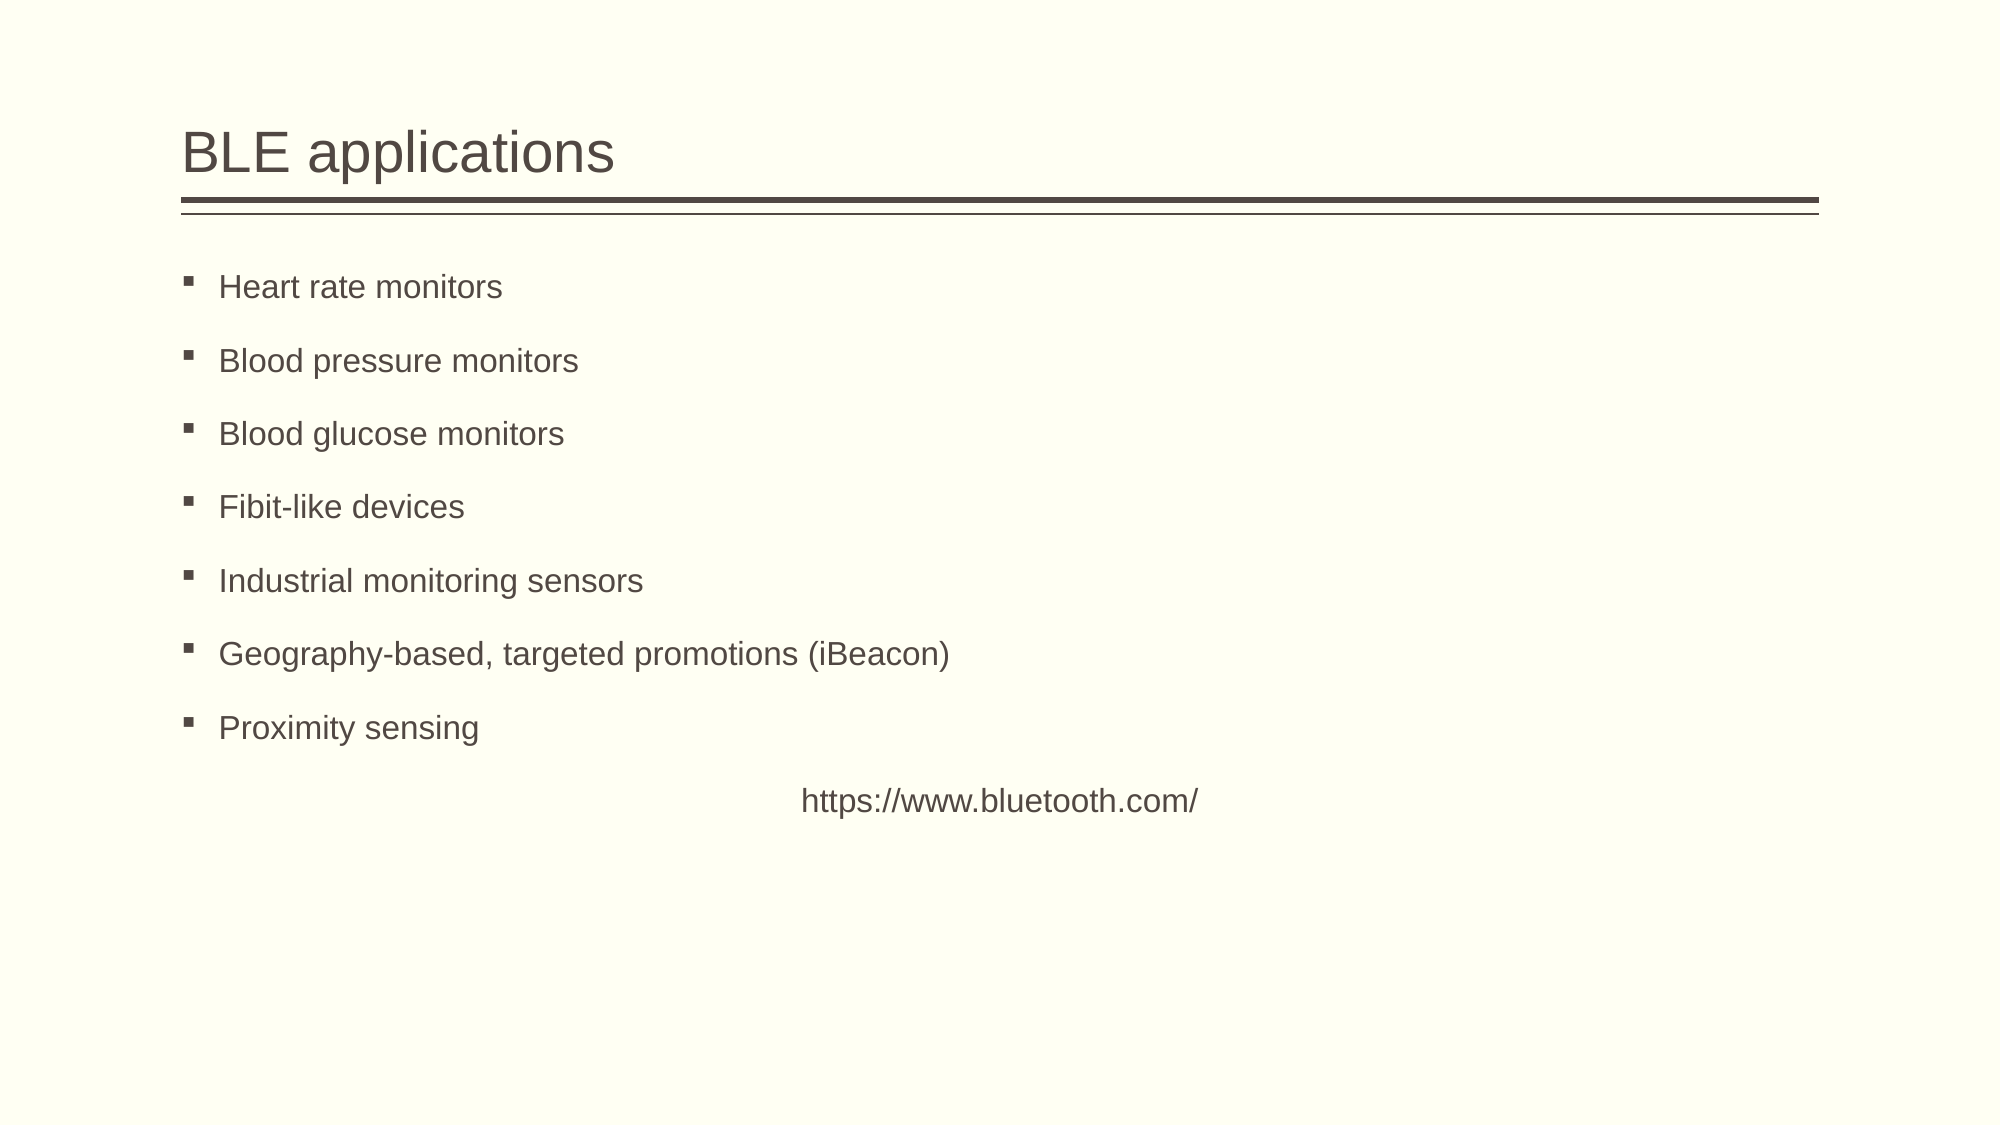

# BLE applications
Heart rate monitors
Blood pressure monitors
Blood glucose monitors
Fibit‐like devices
Industrial monitoring sensors
Geography‐based, targeted promotions (iBeacon)
Proximity sensing
https://www.bluetooth.com/